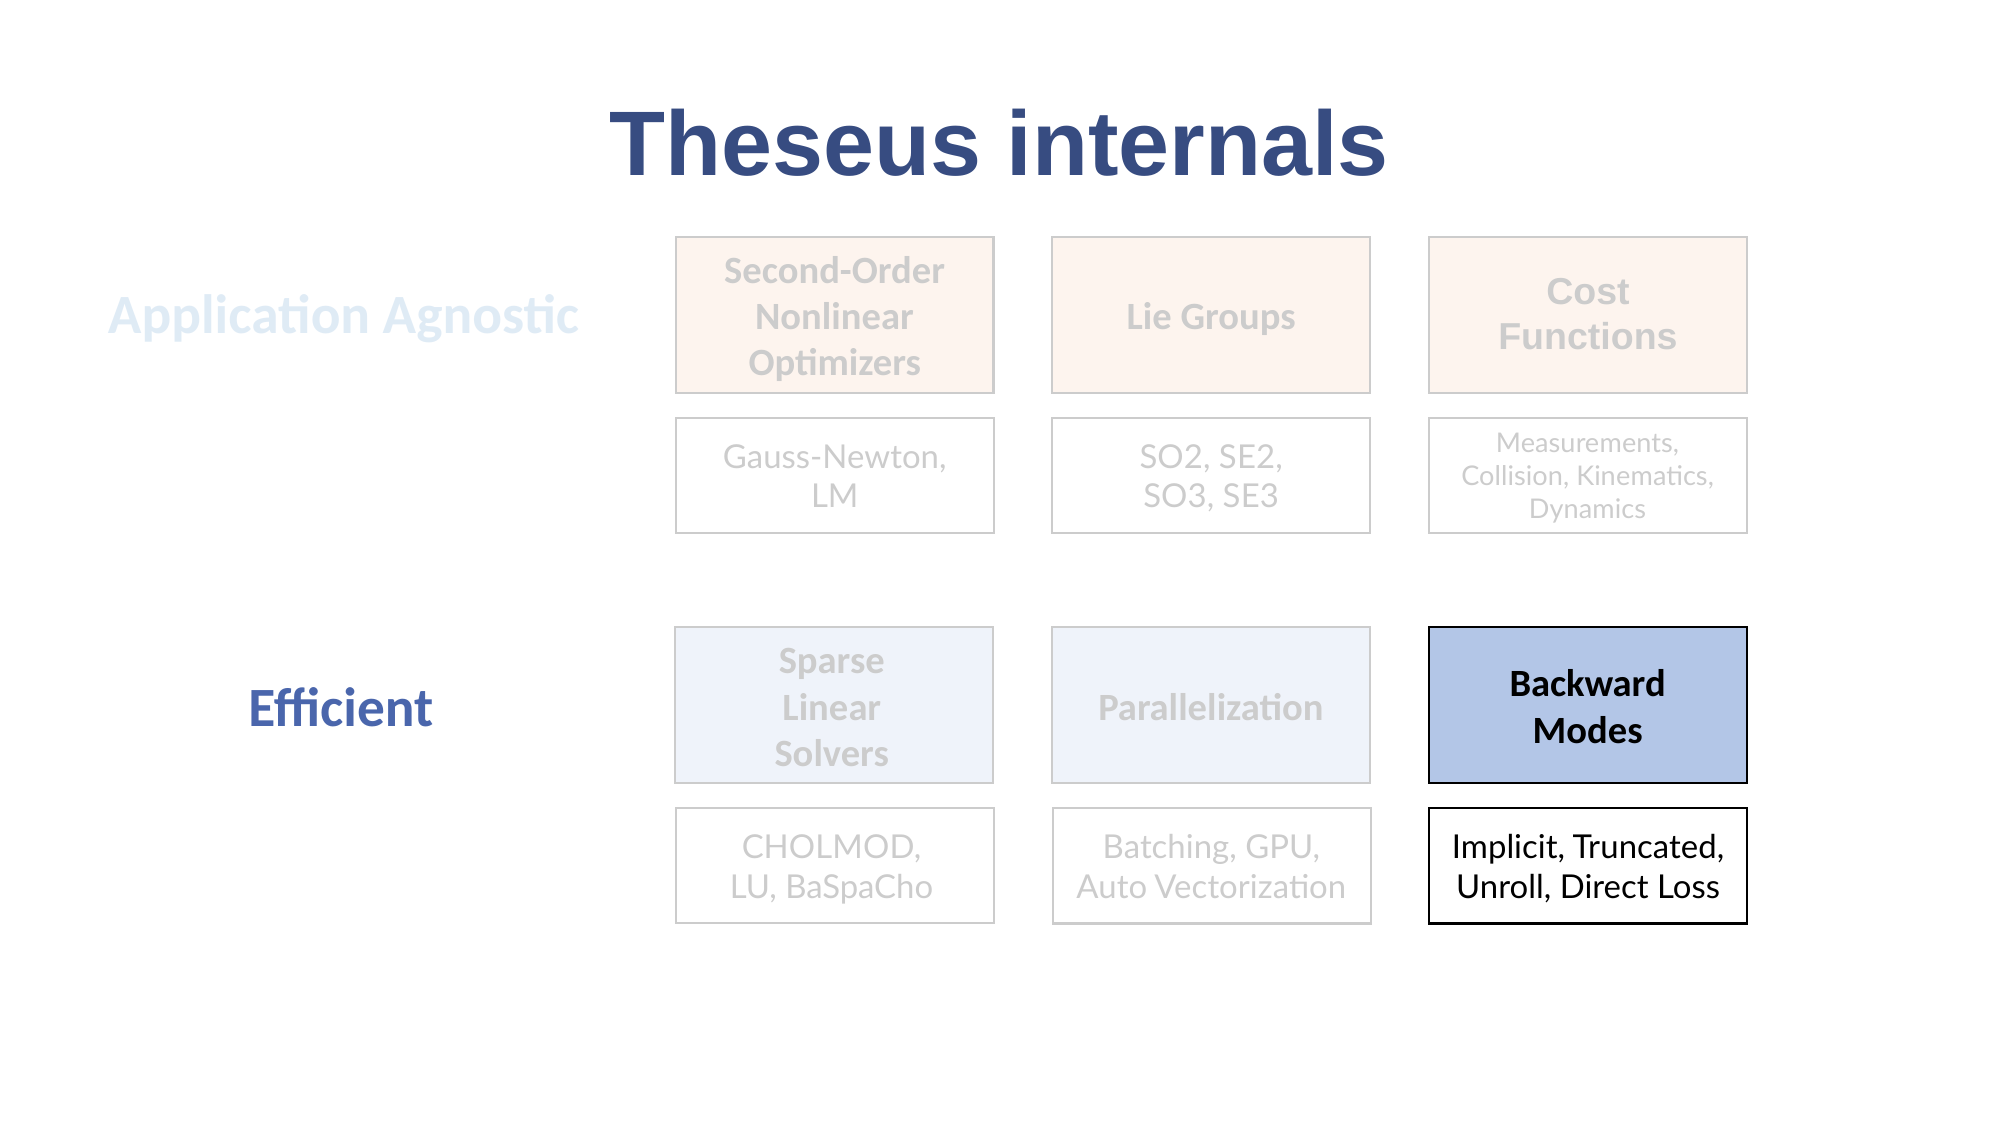

Theseus internals

Second-Order
Nonlinear
Optimizers

Cost
Functions
Application Agnostic
Lie Groups
Measurements, Collision, Kinematics, Dynamics

SO2, SE2,
SO3, SE3
Gauss-Newton,
LM

Sparse
Linear
Solvers

Backward
Modes
Efficient
Parallelization

CHOLMOD,
LU, BaSpaCho
Batching, GPU,
Auto Vectorization
Implicit, Truncated, Unroll, Direct Loss